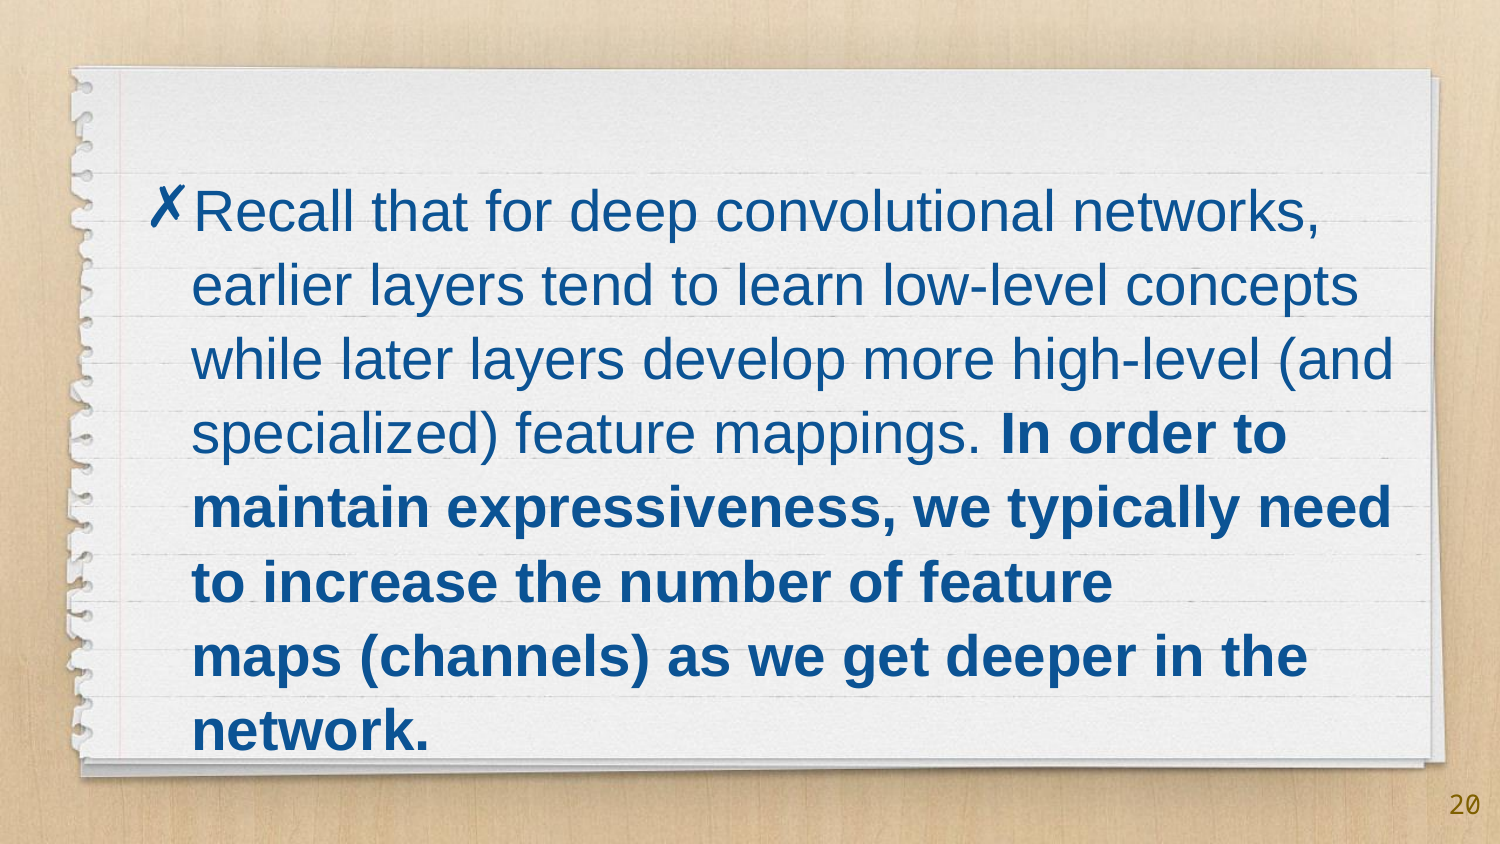

Recall that for deep convolutional networks, earlier layers tend to learn low-level concepts while later layers develop more high-level (and specialized) feature mappings. In order to maintain expressiveness, we typically need to increase the number of feature maps (channels) as we get deeper in the network.
20